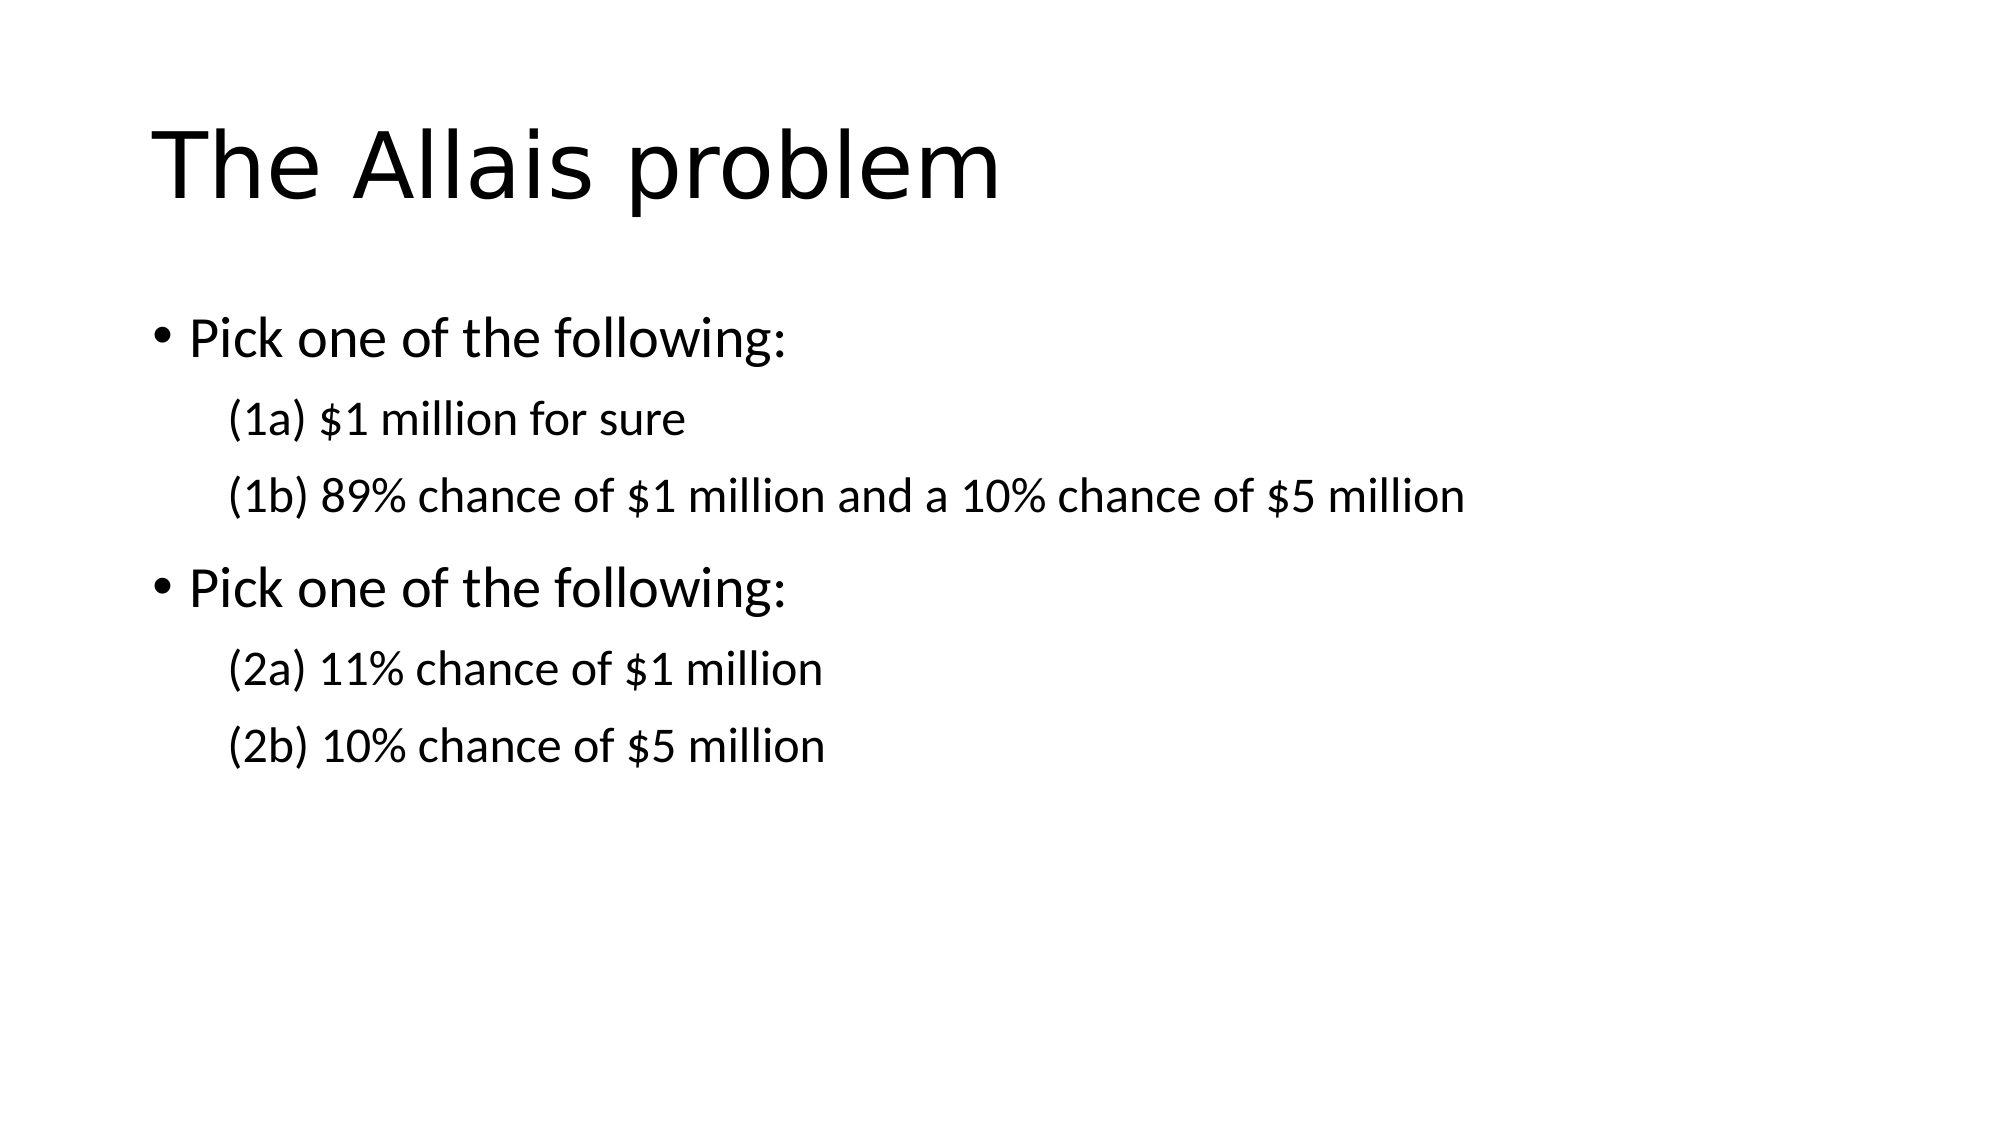

# The Allais problem
Pick one of the following:
(1a) $1 million for sure
(1b) 89% chance of $1 million and a 10% chance of $5 million
Pick one of the following:
(2a) 11% chance of $1 million
(2b) 10% chance of $5 million